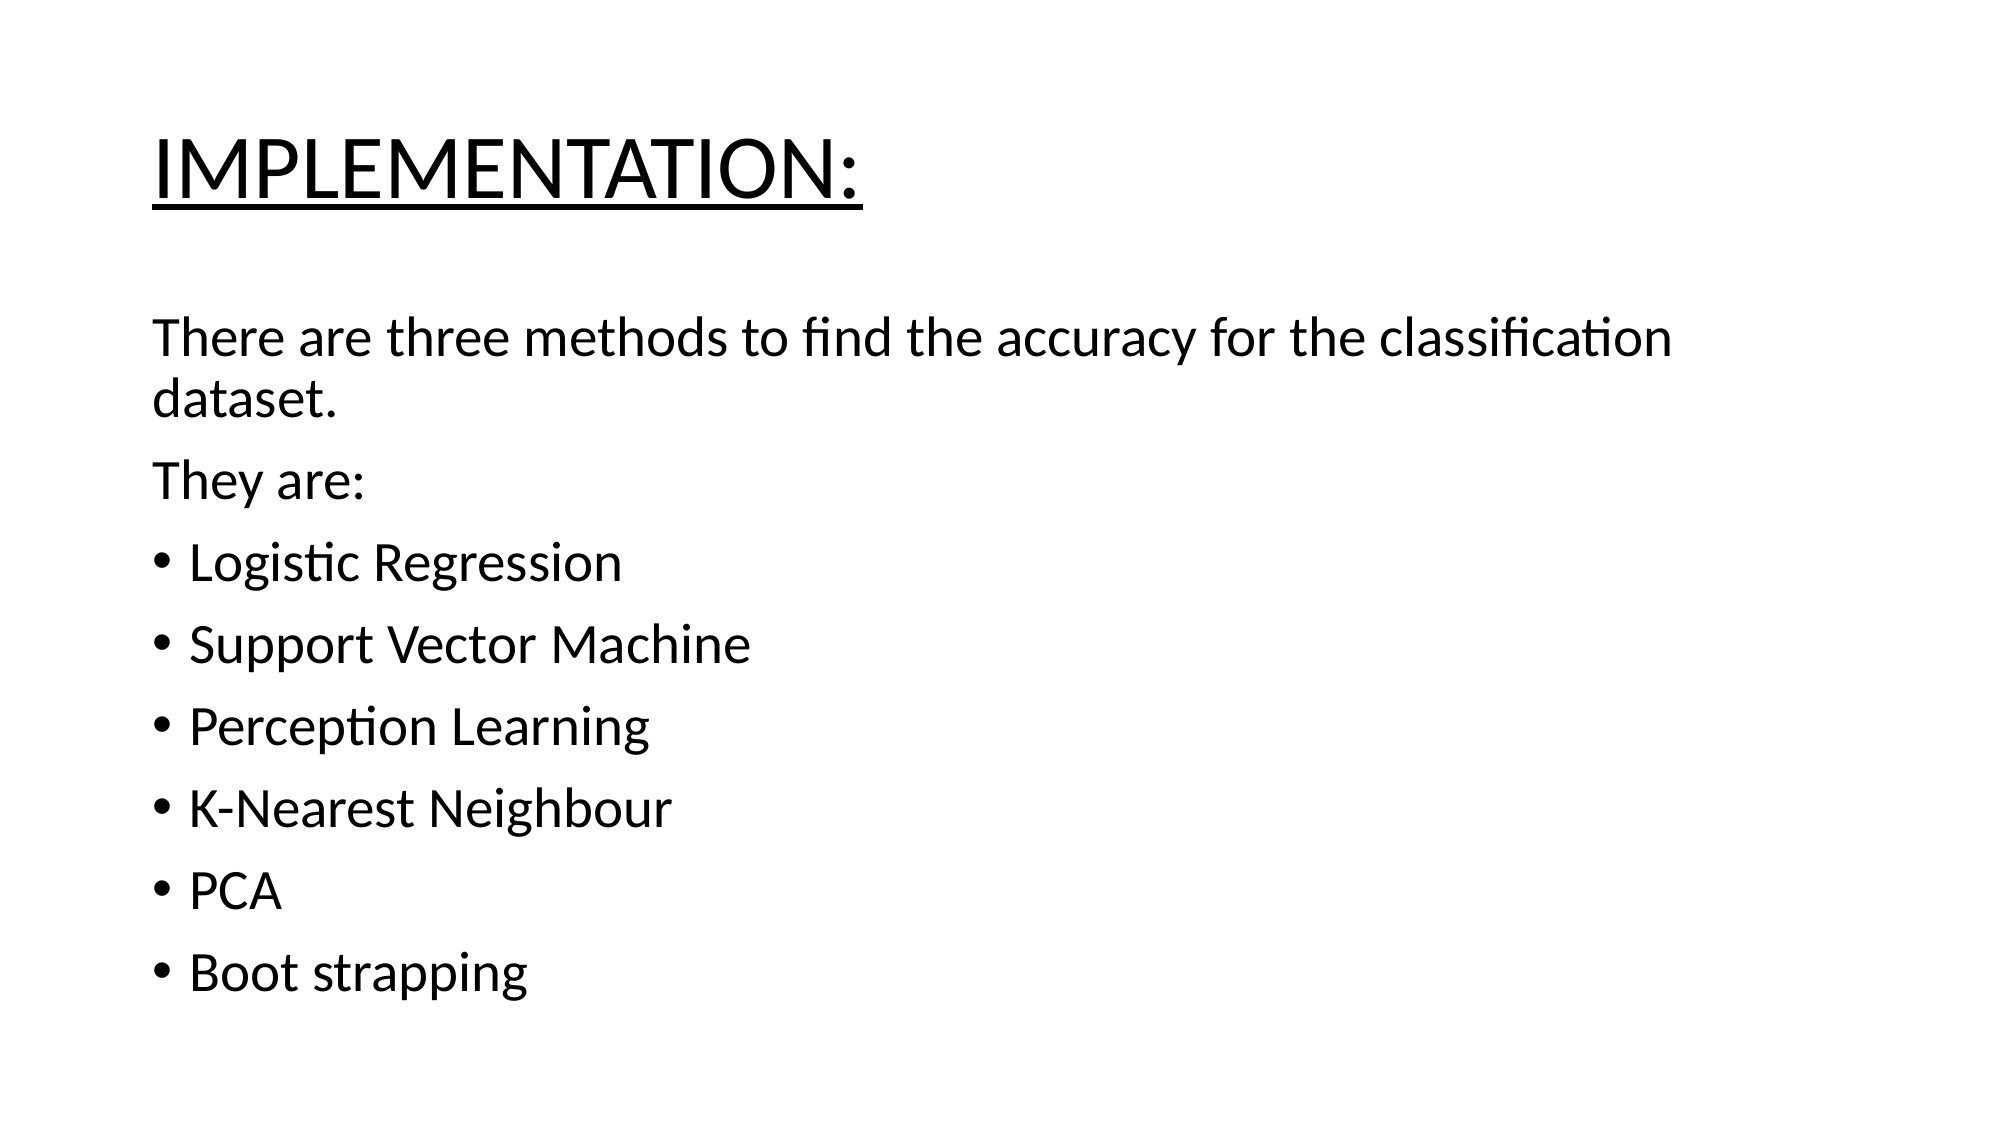

# IMPLEMENTATION:
There are three methods to find the accuracy for the classification dataset.
They are:
Logistic Regression
Support Vector Machine
Perception Learning
K-Nearest Neighbour
PCA
Boot strapping